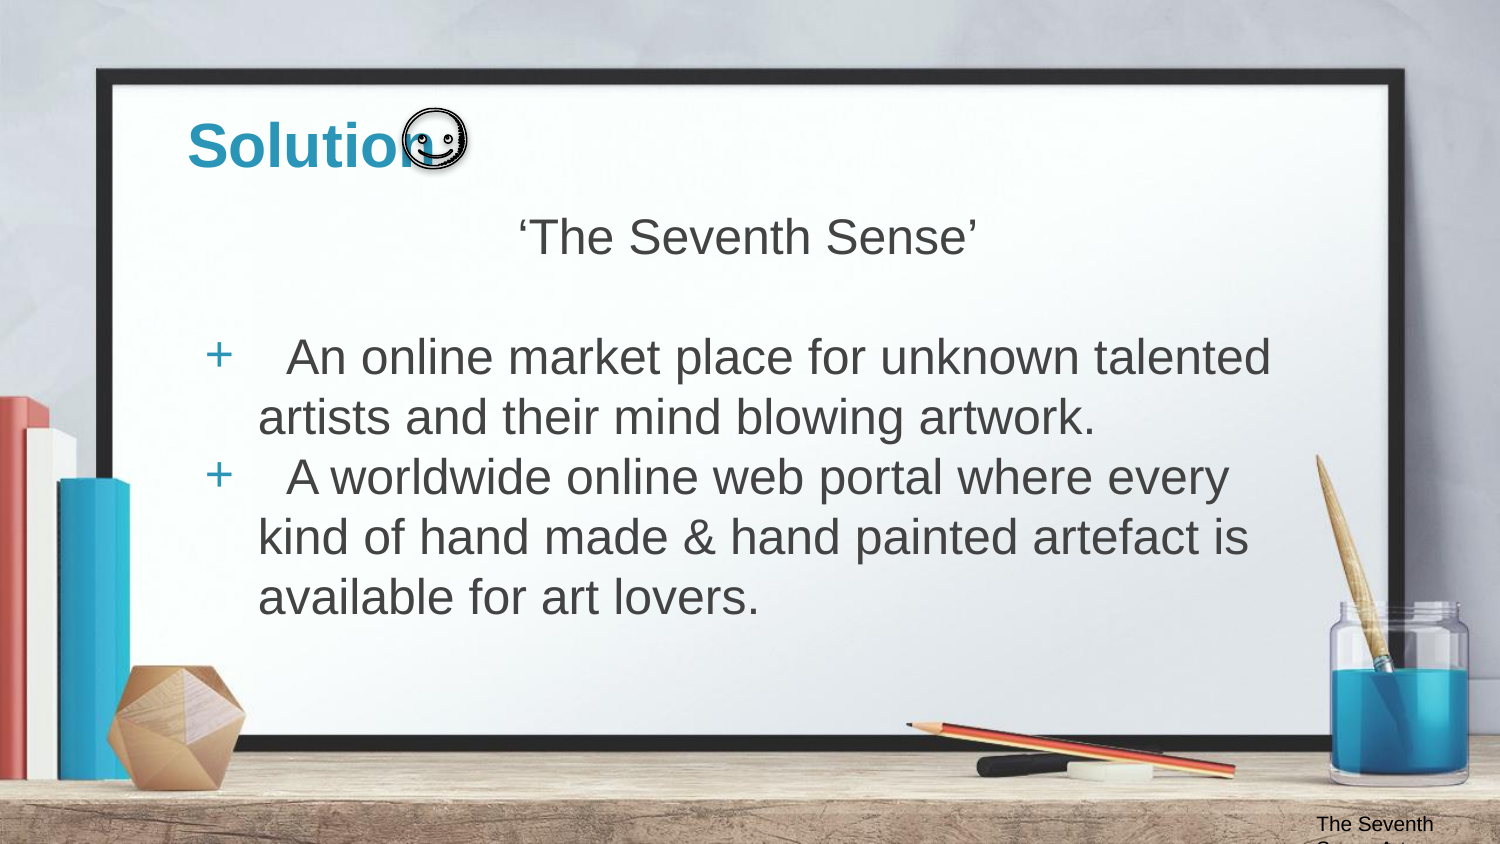

# Solution

‘The Seventh Sense’

  An online market place for unknown talented artists and their mind blowing artwork.
  A worldwide online web portal where every kind of hand made & hand painted artefact is available for art lovers.

The Seventh Sense Art